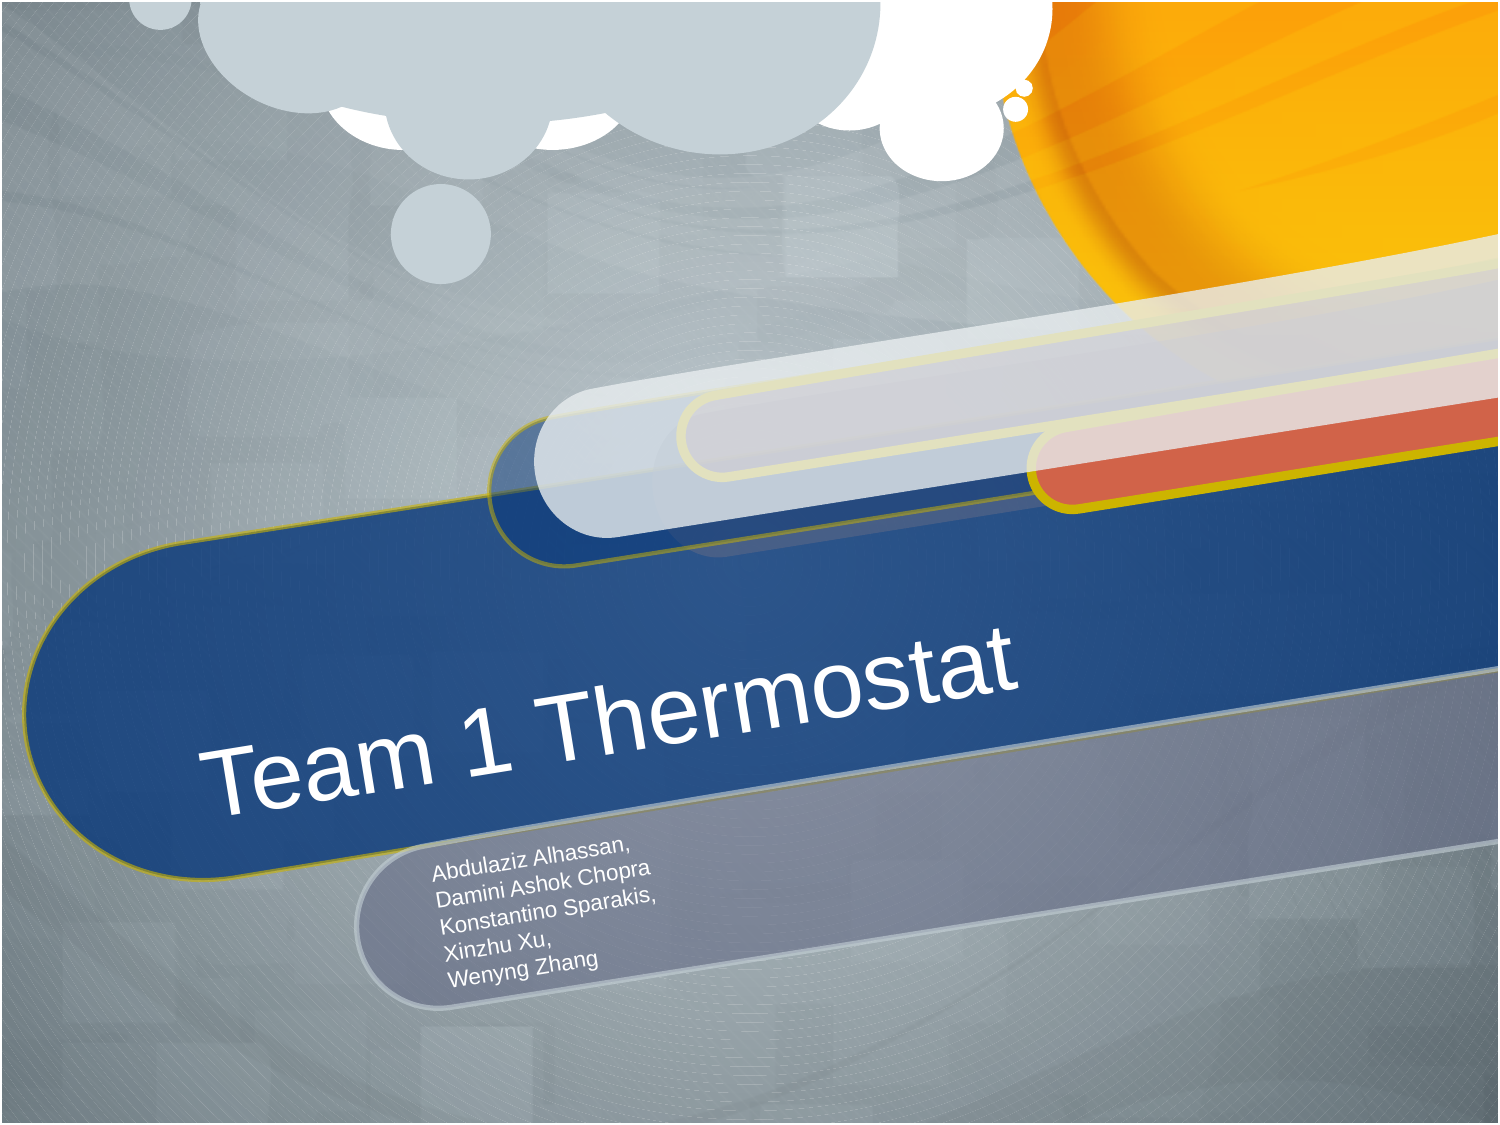

# Team 1 Thermostat
Abdulaziz Alhassan,
Damini Ashok Chopra
Konstantino Sparakis,
Xinzhu Xu,
Wenyng Zhang